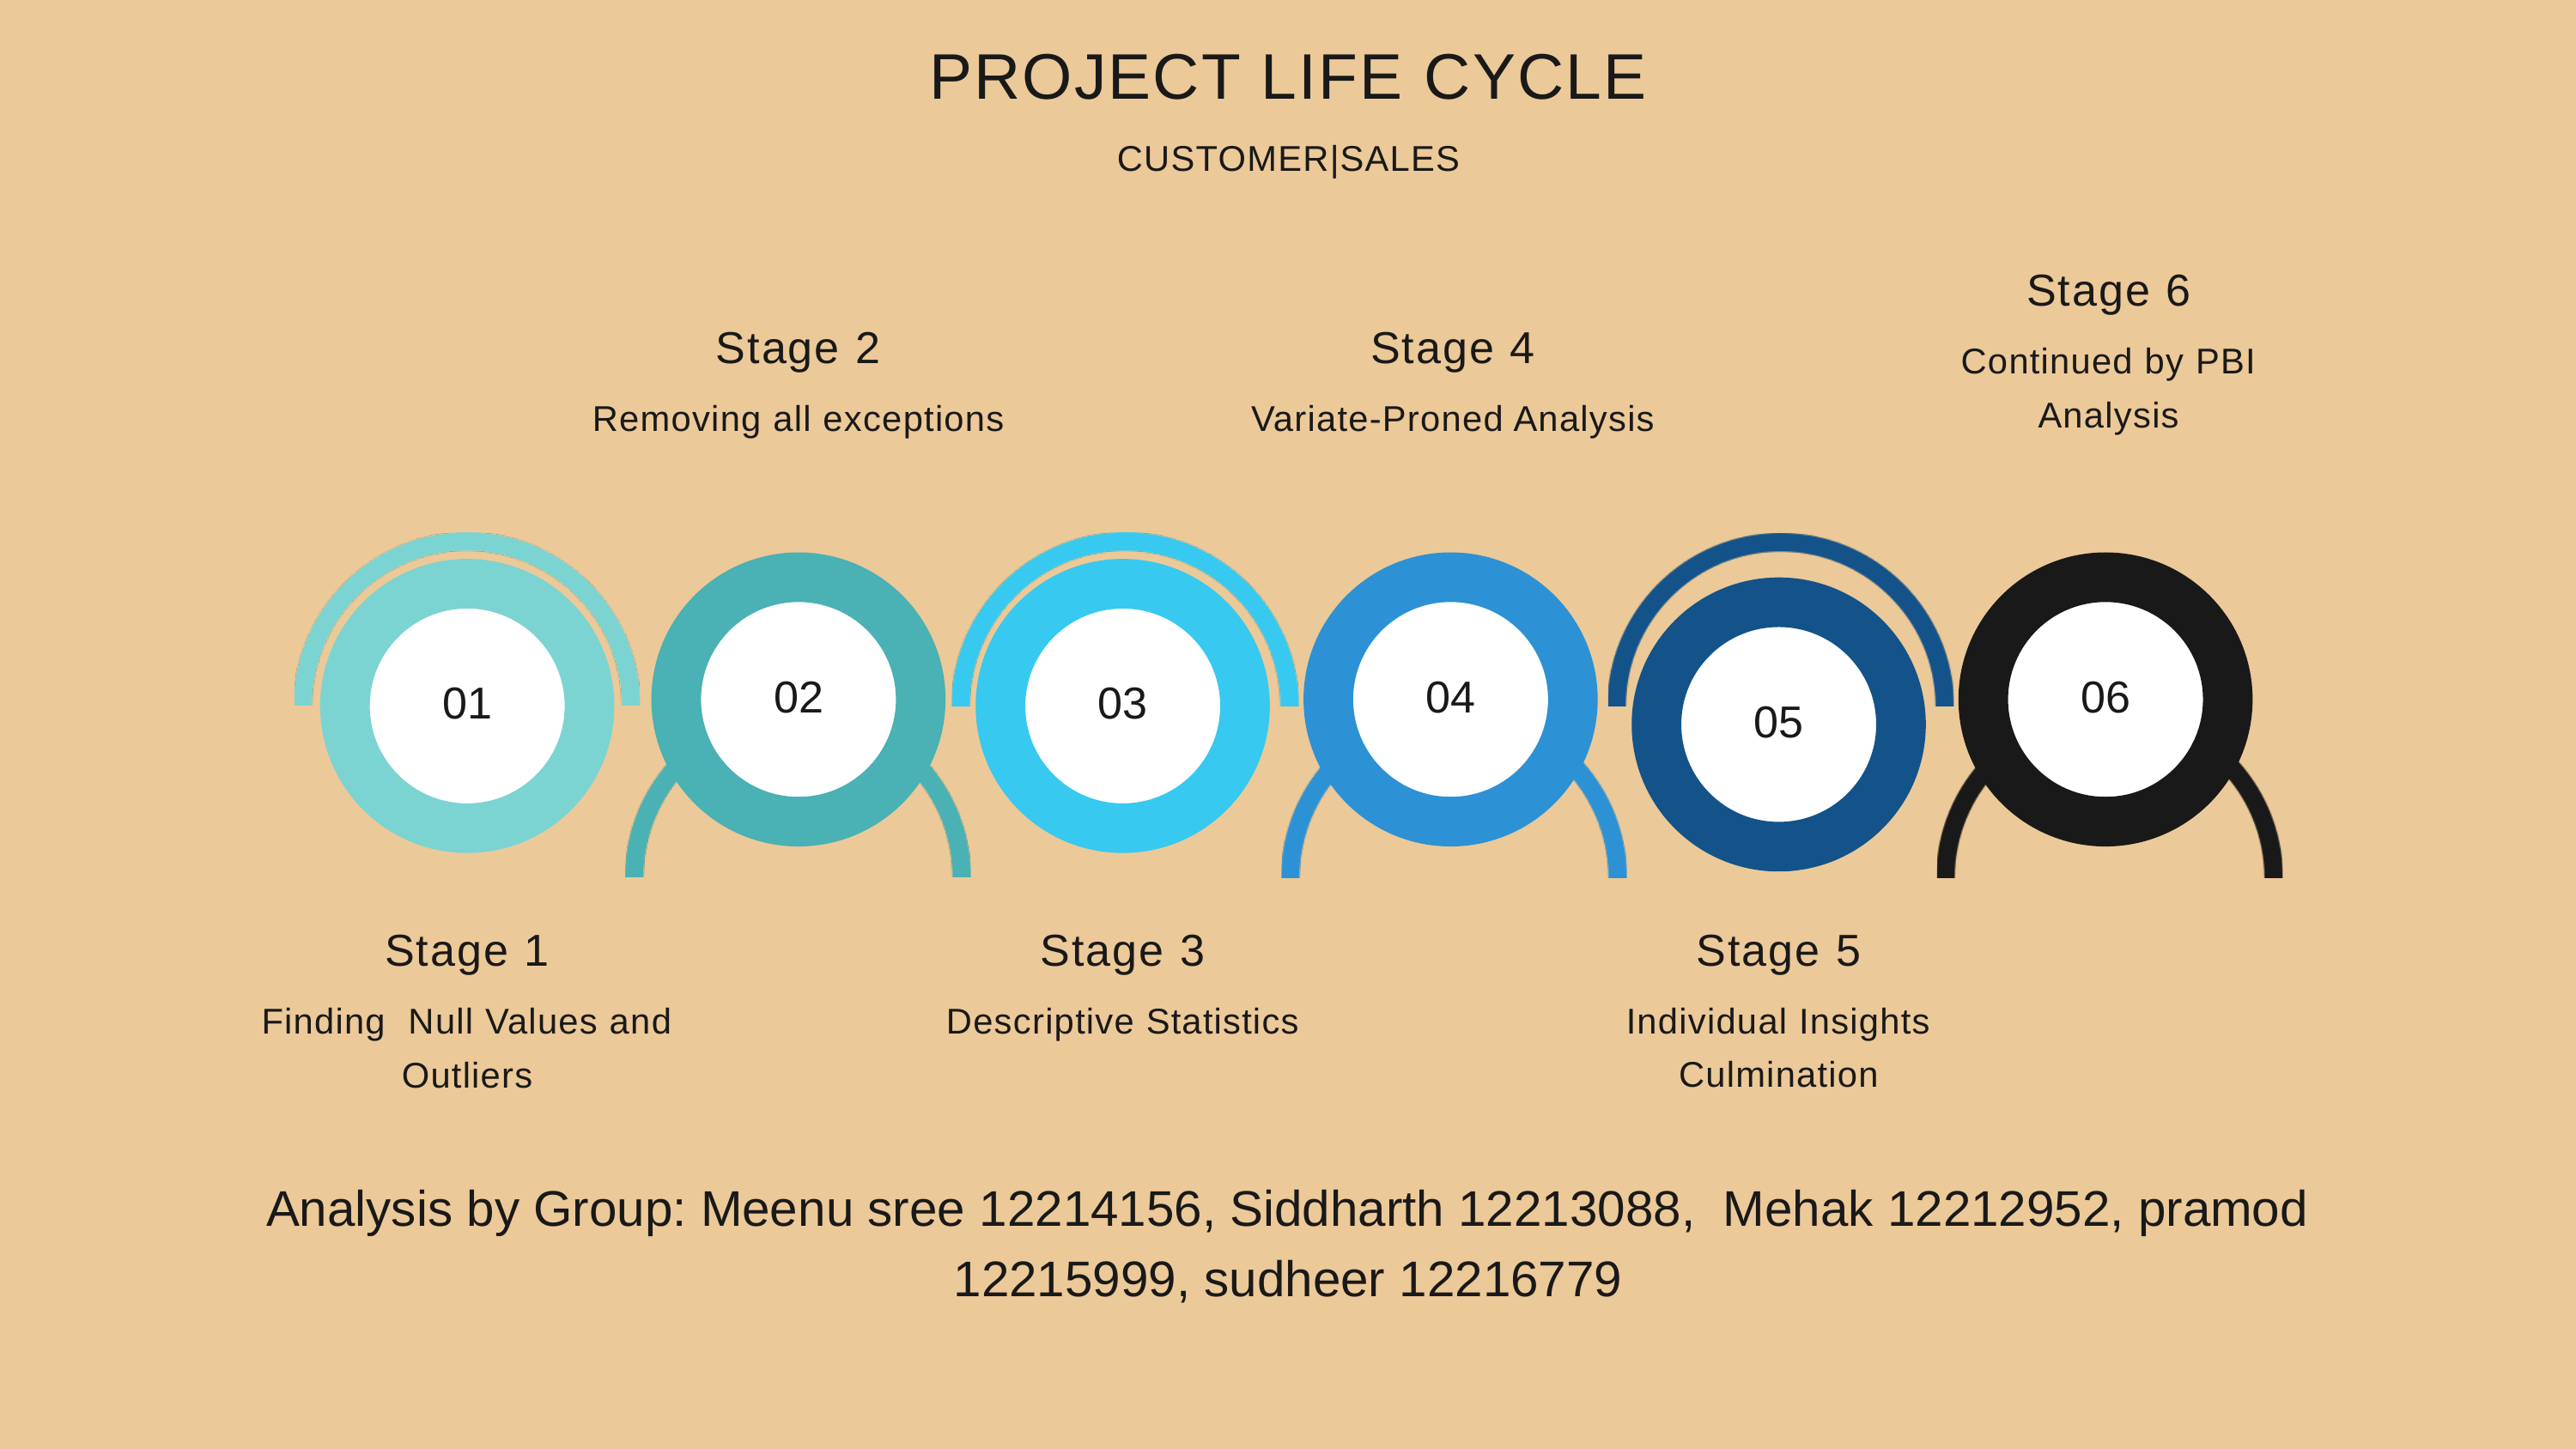

PROJECT LIFE CYCLE
CUSTOMER|SALES
Stage 6
Continued by PBI Analysis
Stage 2
Removing all exceptions
Stage 4
Variate-Proned Analysis

02

04

06

01

03

05

Stage 3
Descriptive Statistics
Stage 5
Individual Insights Culmination
Stage 1
Finding  Null Values and Outliers
Analysis by Group: Meenu sree 12214156, Siddharth 12213088,  Mehak 12212952, pramod 12215999, sudheer 12216779